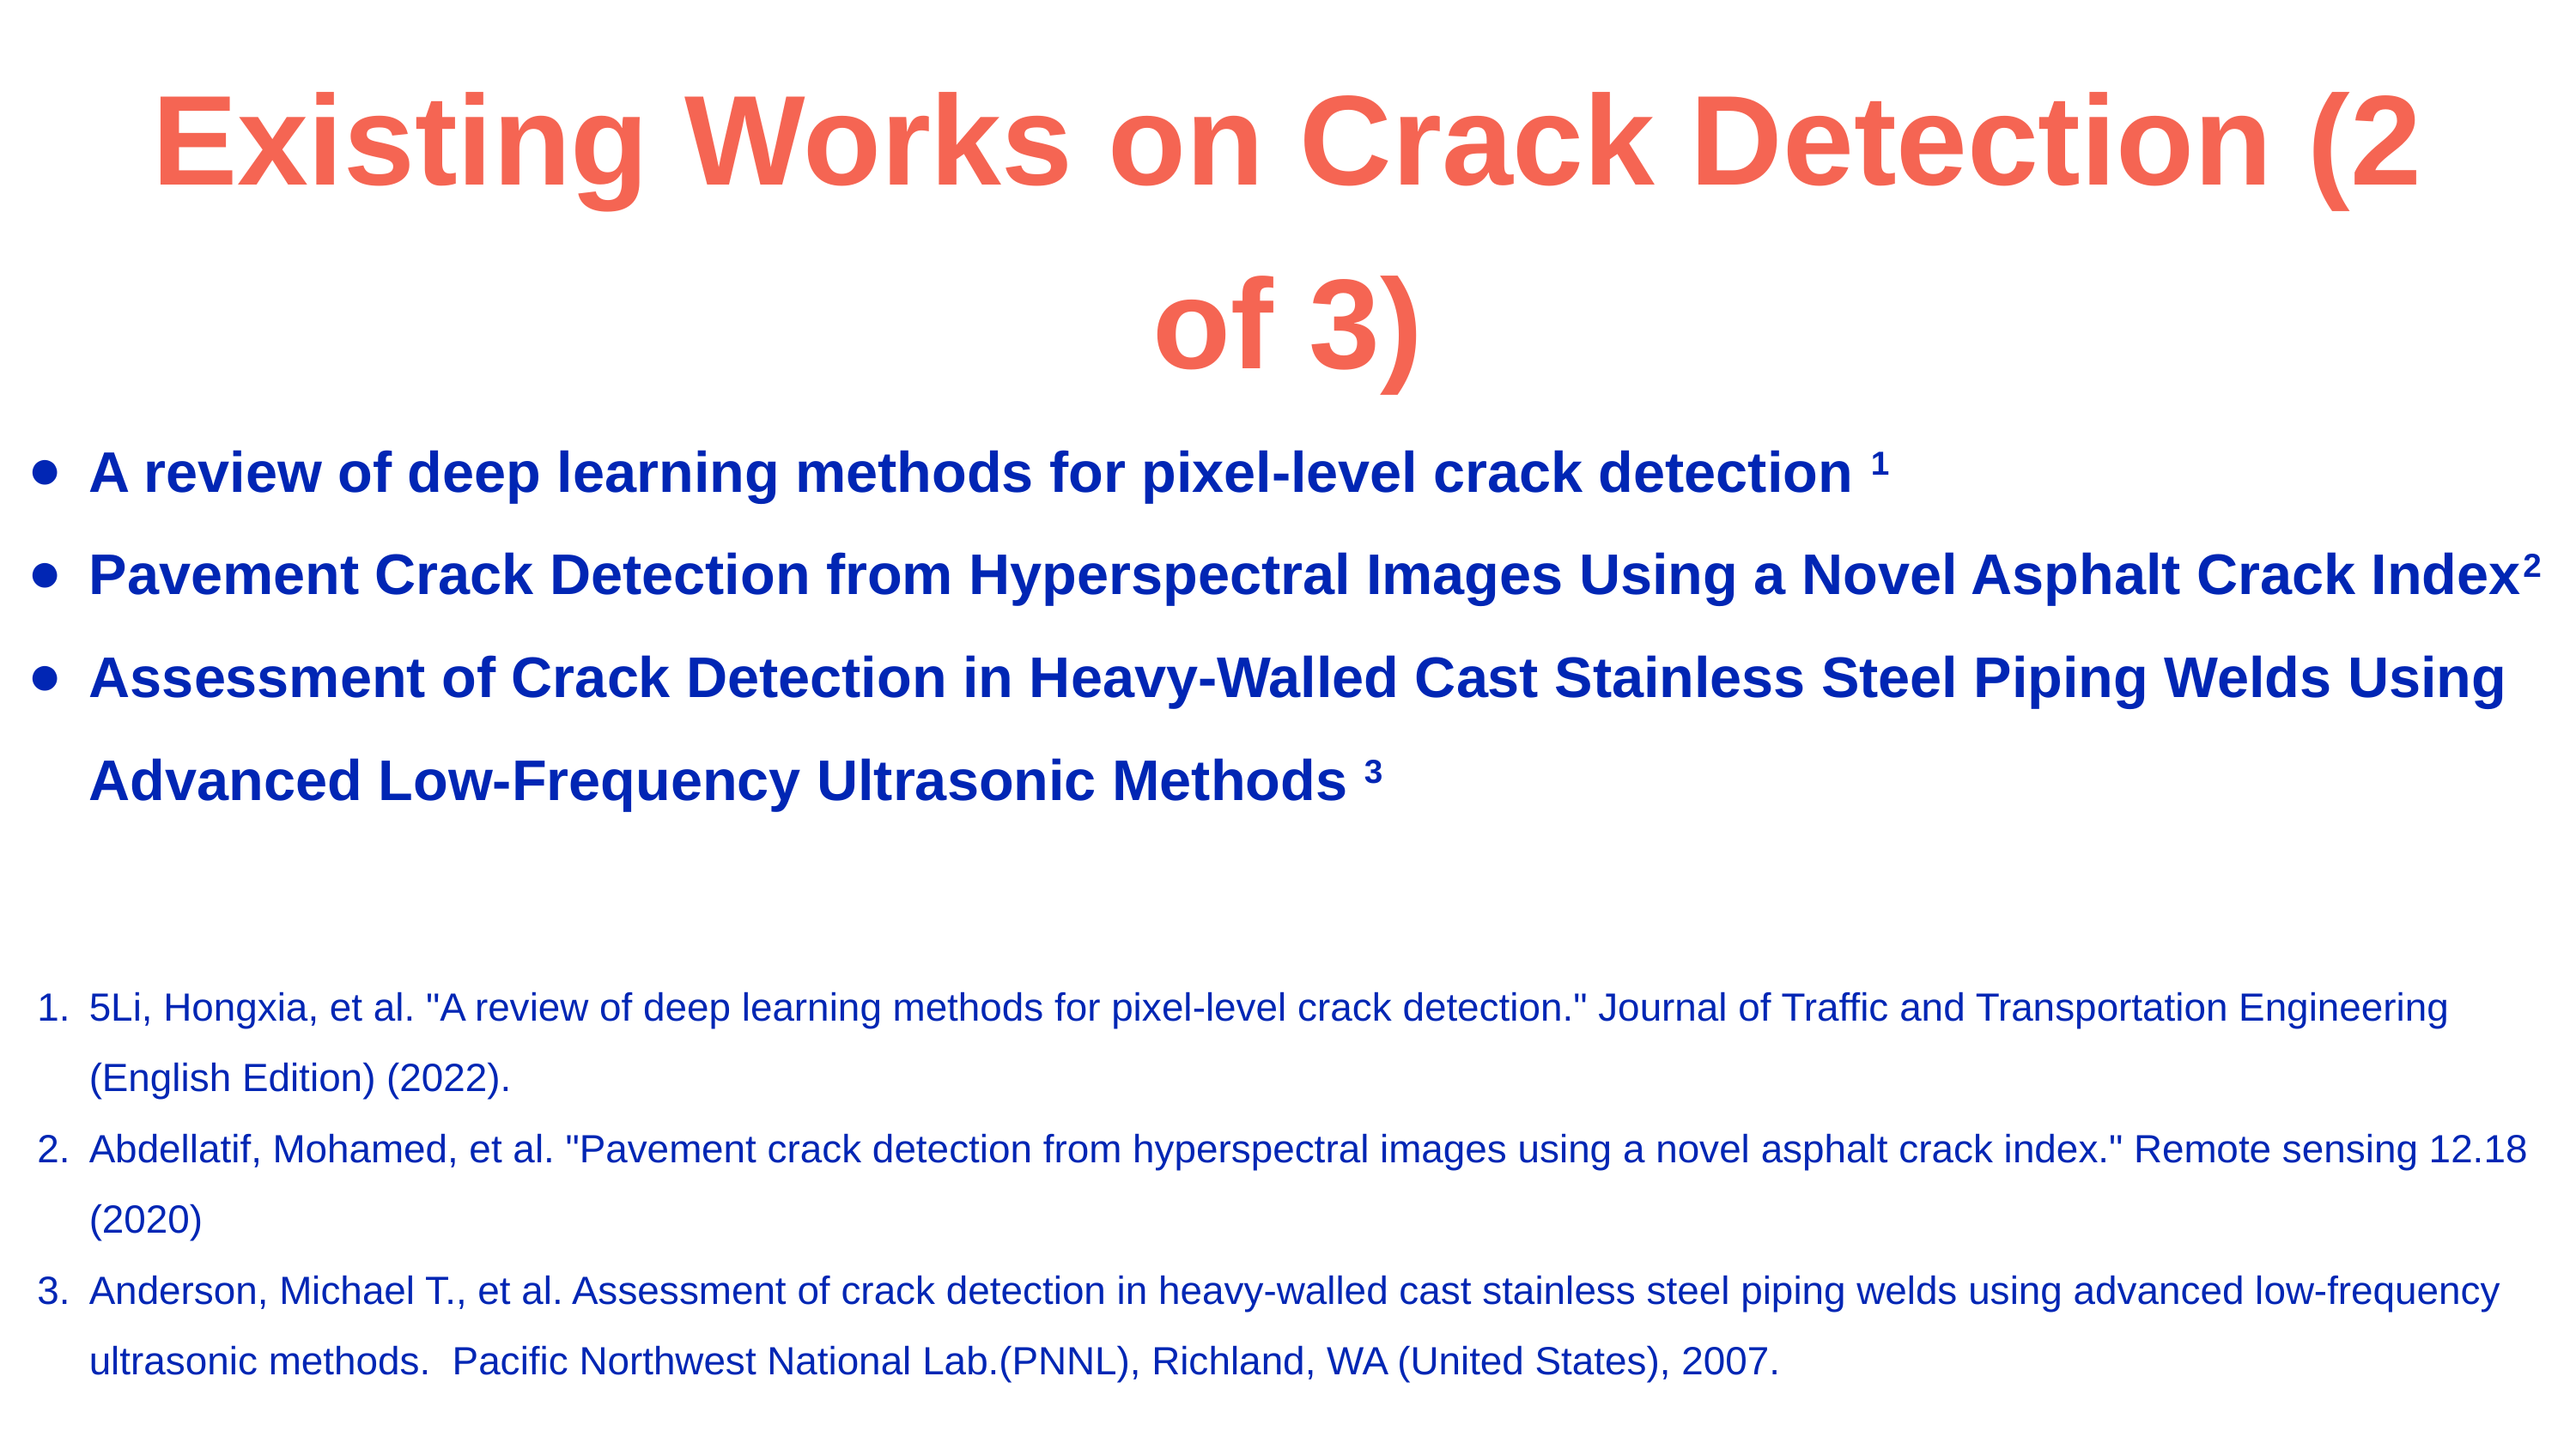

Existing Works on Crack Detection (2 of 3)
A review of deep learning methods for pixel-level crack detection 1
Pavement Crack Detection from Hyperspectral Images Using a Novel Asphalt Crack Index2
Assessment of Crack Detection in Heavy-Walled Cast Stainless Steel Piping Welds Using Advanced Low-Frequency Ultrasonic Methods 3

5Li, Hongxia, et al. "A review of deep learning methods for pixel-level crack detection." Journal of Traffic and Transportation Engineering (English Edition) (2022).
Abdellatif, Mohamed, et al. "Pavement crack detection from hyperspectral images using a novel asphalt crack index." Remote sensing 12.18 (2020)
Anderson, Michael T., et al. Assessment of crack detection in heavy-walled cast stainless steel piping welds using advanced low-frequency ultrasonic methods.  Pacific Northwest National Lab.(PNNL), Richland, WA (United States), 2007.